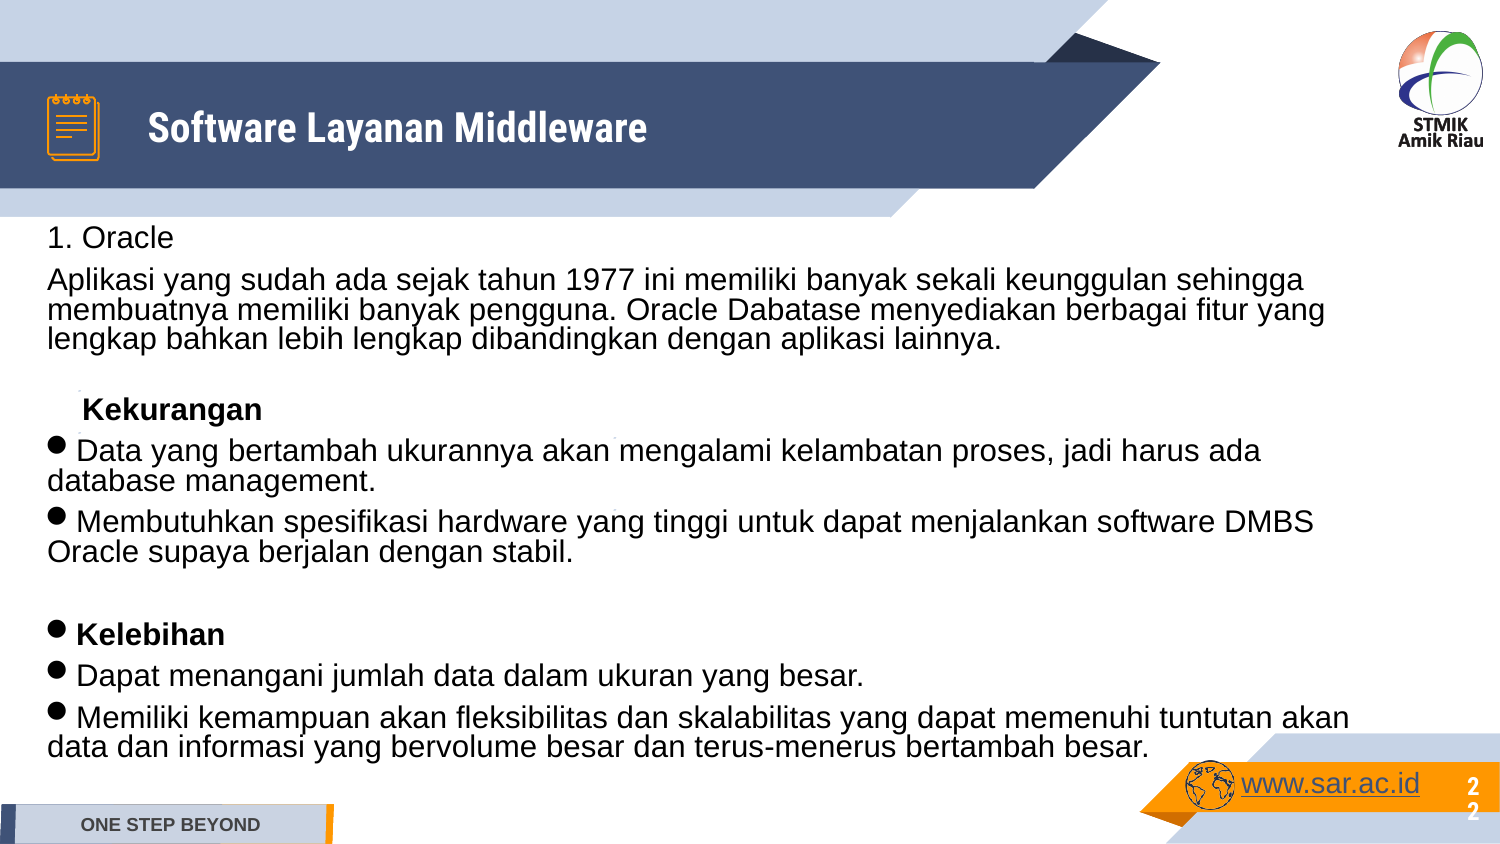

Software Layanan Middleware
1. Oracle
Aplikasi yang sudah ada sejak tahun 1977 ini memiliki banyak sekali keunggulan sehingga membuatnya memiliki banyak pengguna. Oracle Dabatase menyediakan berbagai fitur yang lengkap bahkan lebih lengkap dibandingkan dengan aplikasi lainnya.

    Kekurangan
Data yang bertambah ukurannya akan mengalami kelambatan proses, jadi harus ada database management.
Membutuhkan spesifikasi hardware yang tinggi untuk dapat menjalankan software DMBS Oracle supaya berjalan dengan stabil.

Kelebihan
Dapat menangani jumlah data dalam ukuran yang besar.
Memiliki kemampuan akan fleksibilitas dan skalabilitas yang dapat memenuhi tuntutan akan data dan informasi yang bervolume besar dan terus-menerus bertambah besar.
▰
▰
▰
▰
▰
▰
▰

www.sar.ac.id
22

ONE STEP BEYOND